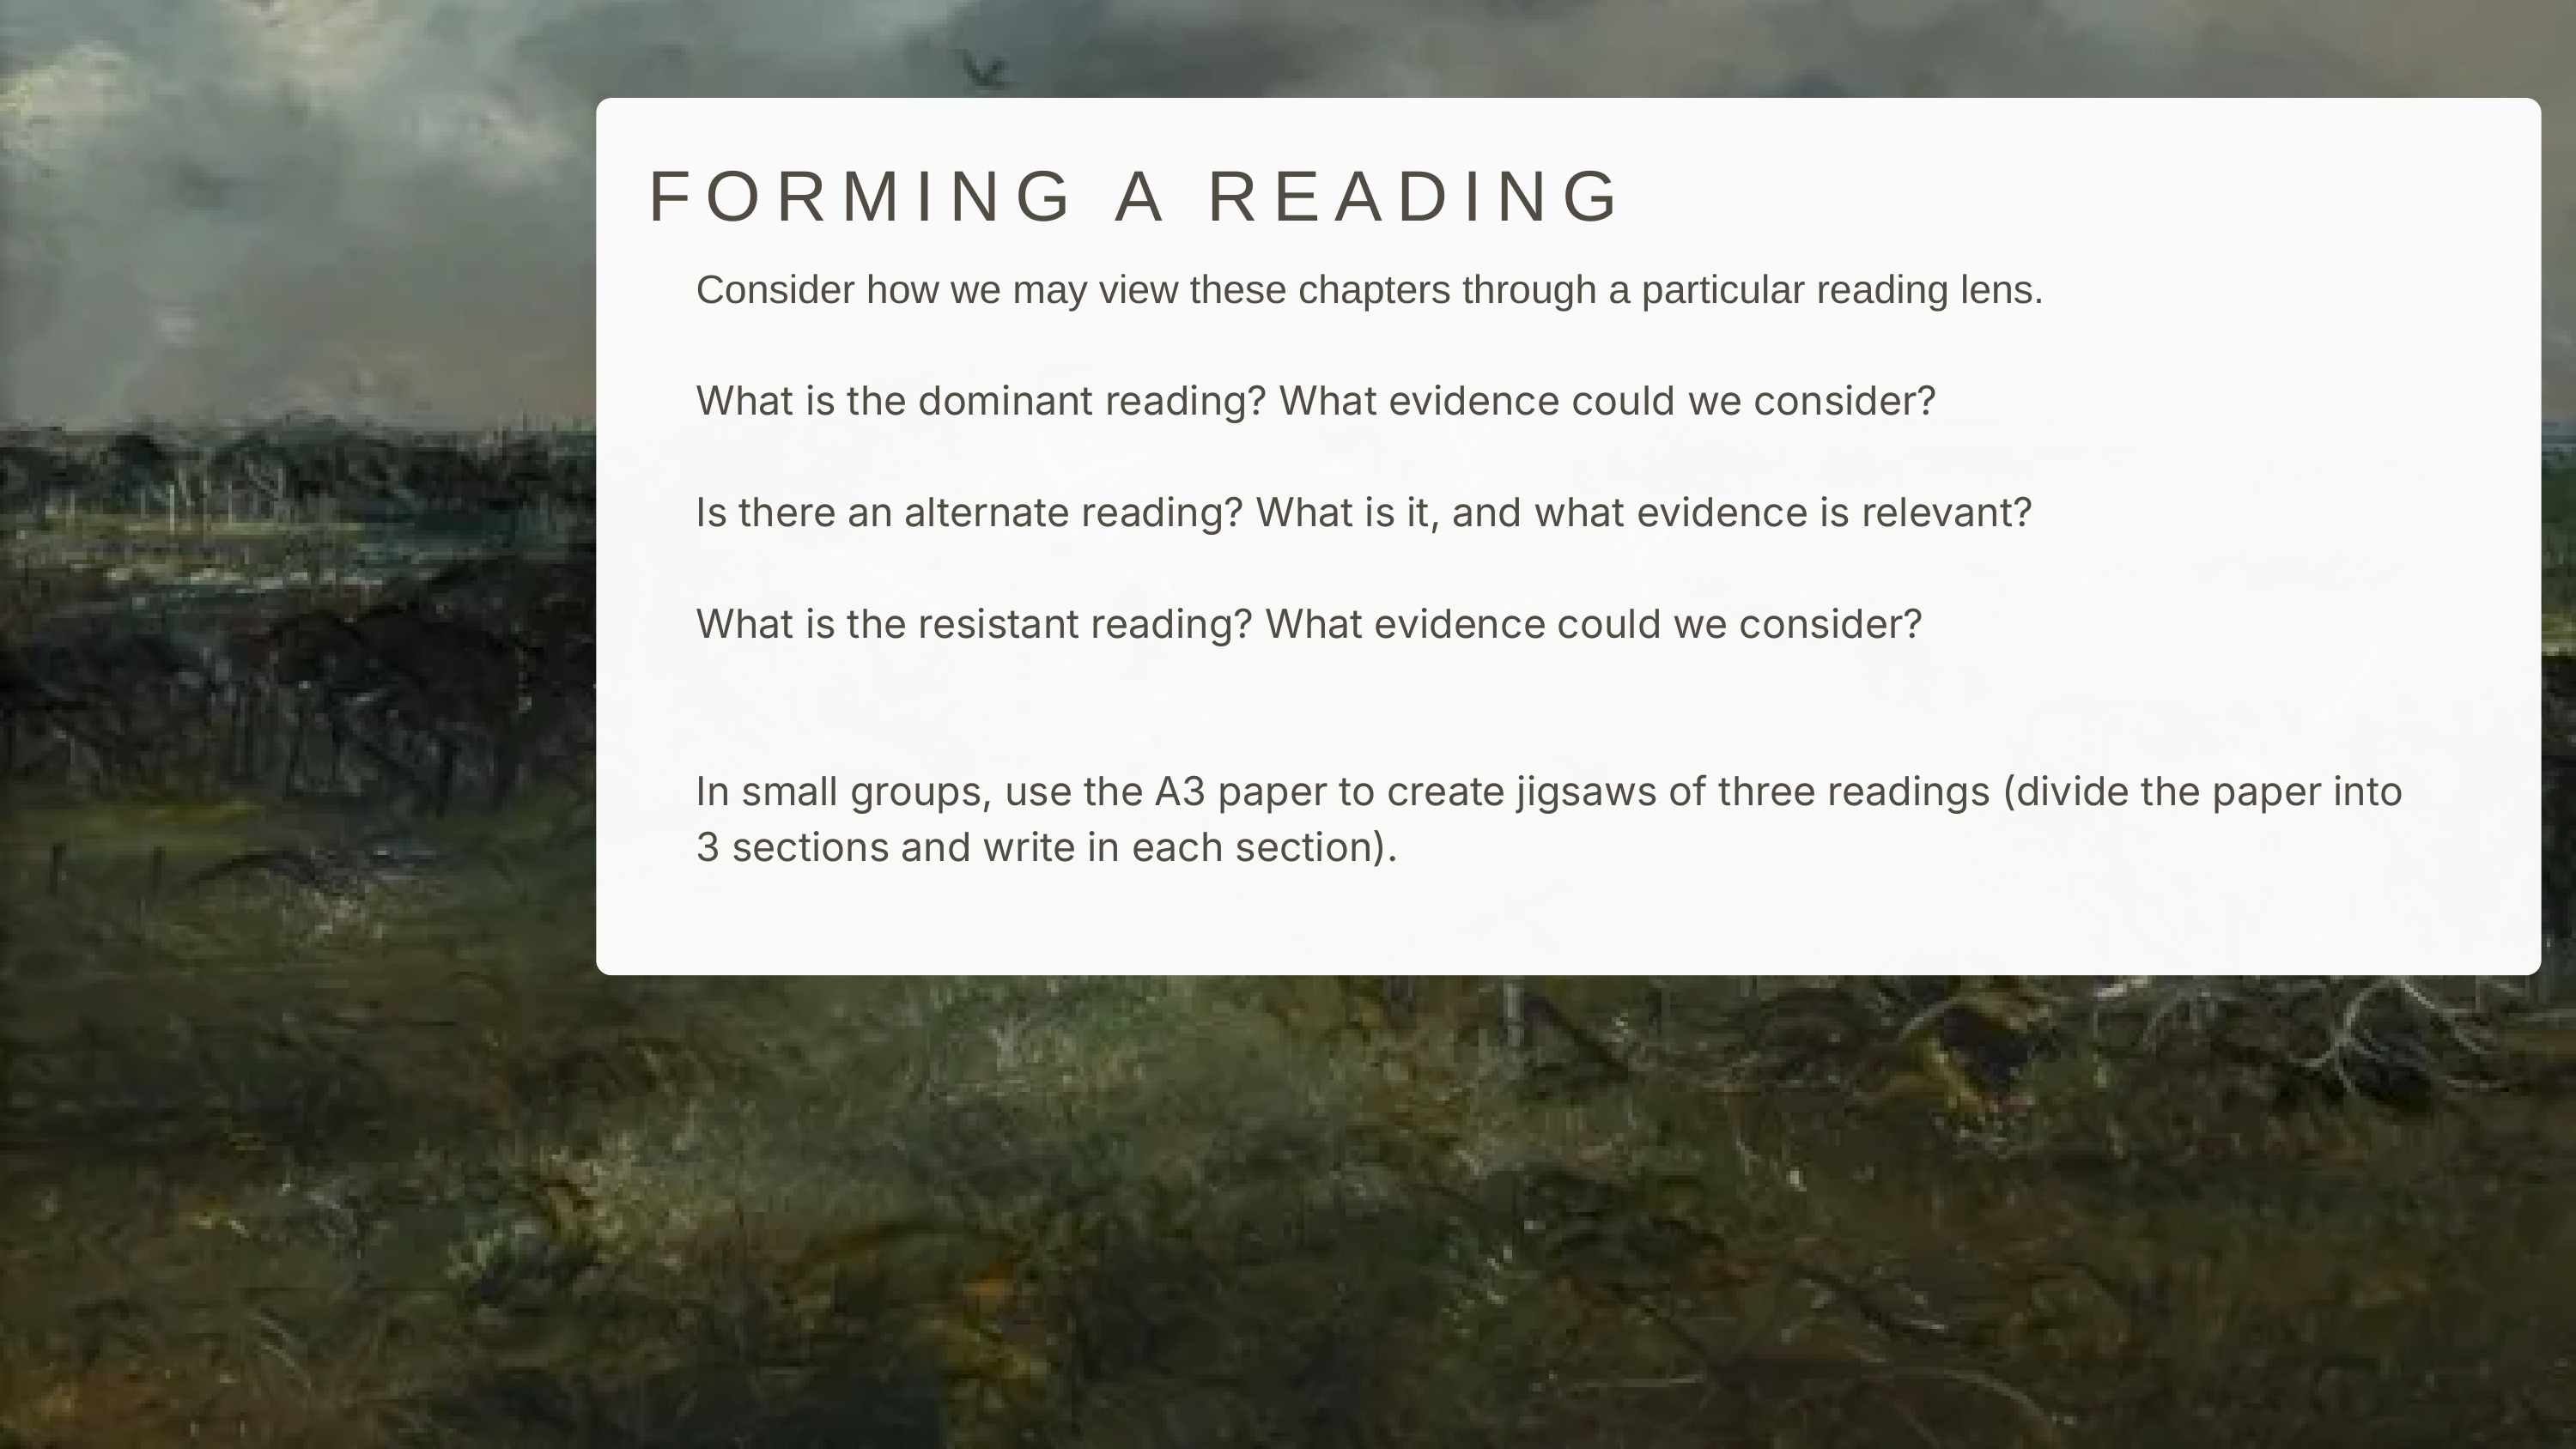

FORMING A READING
Consider how we may view these chapters through a particular reading lens.

What is the dominant reading? What evidence could we consider?

Is there an alternate reading? What is it, and what evidence is relevant?

What is the resistant reading? What evidence could we consider?

In small groups, use the A3 paper to create jigsaws of three readings (divide the paper into 3 sections and write in each section).